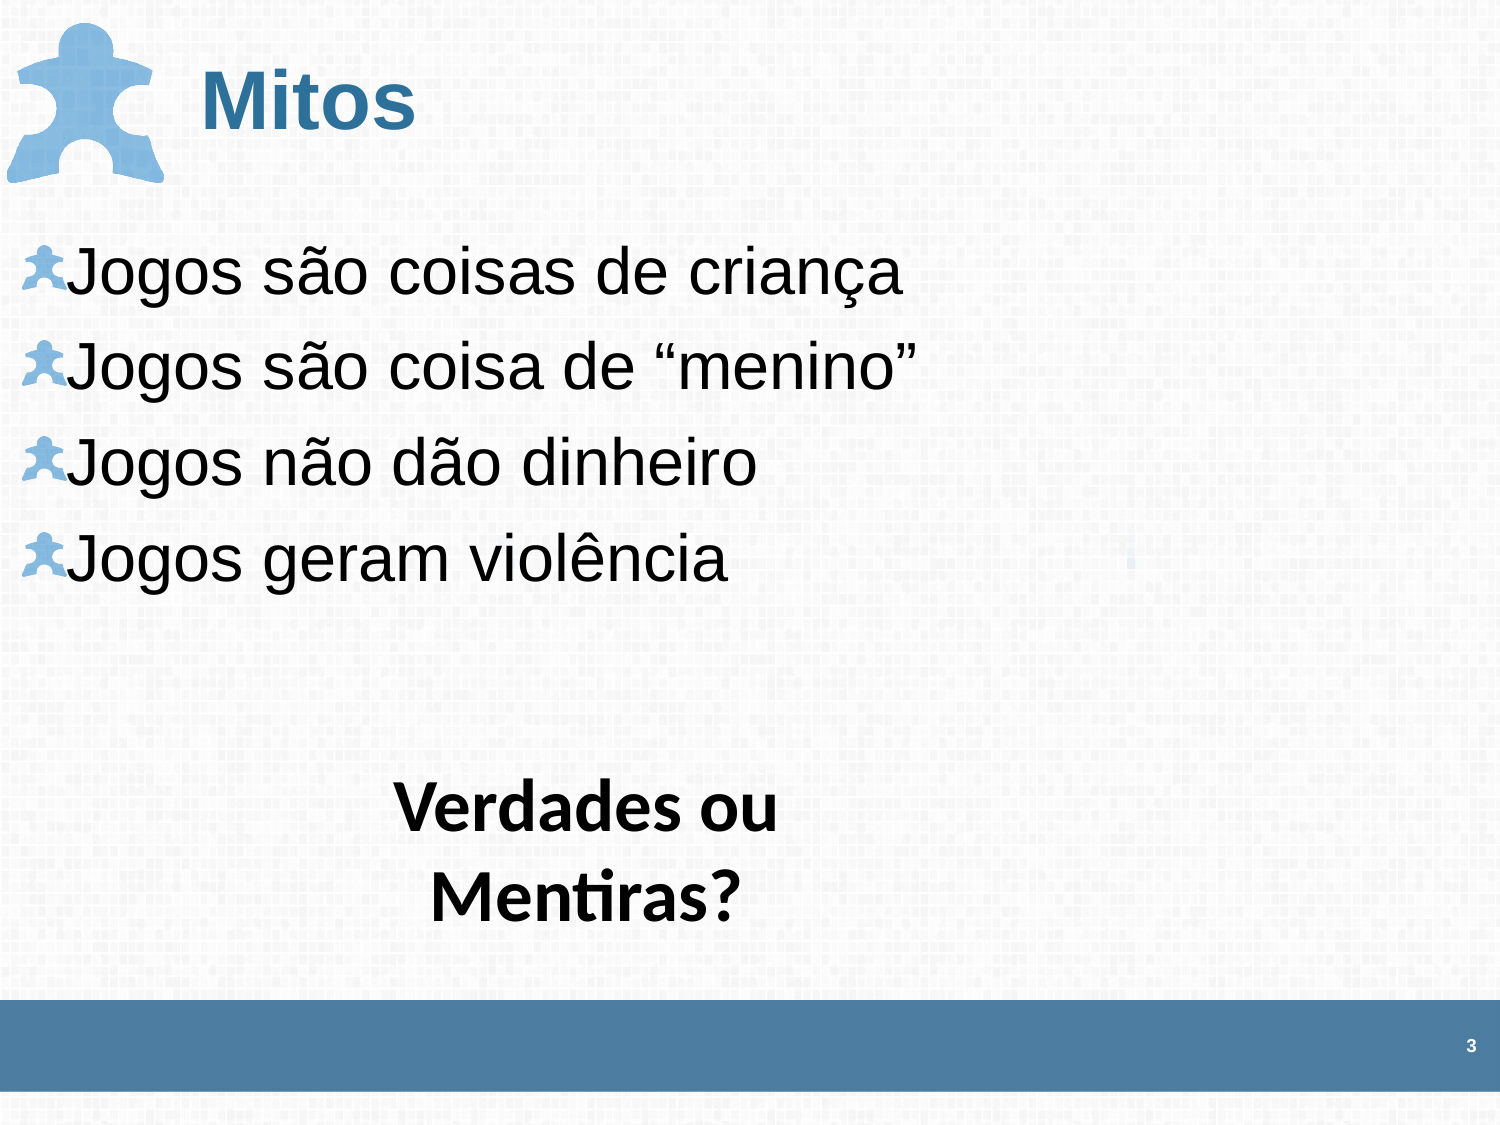

# Mitos
Jogos são coisas de criança
Jogos são coisa de “menino”
Jogos não dão dinheiro
Jogos geram violência
Verdades ou Mentiras?
3